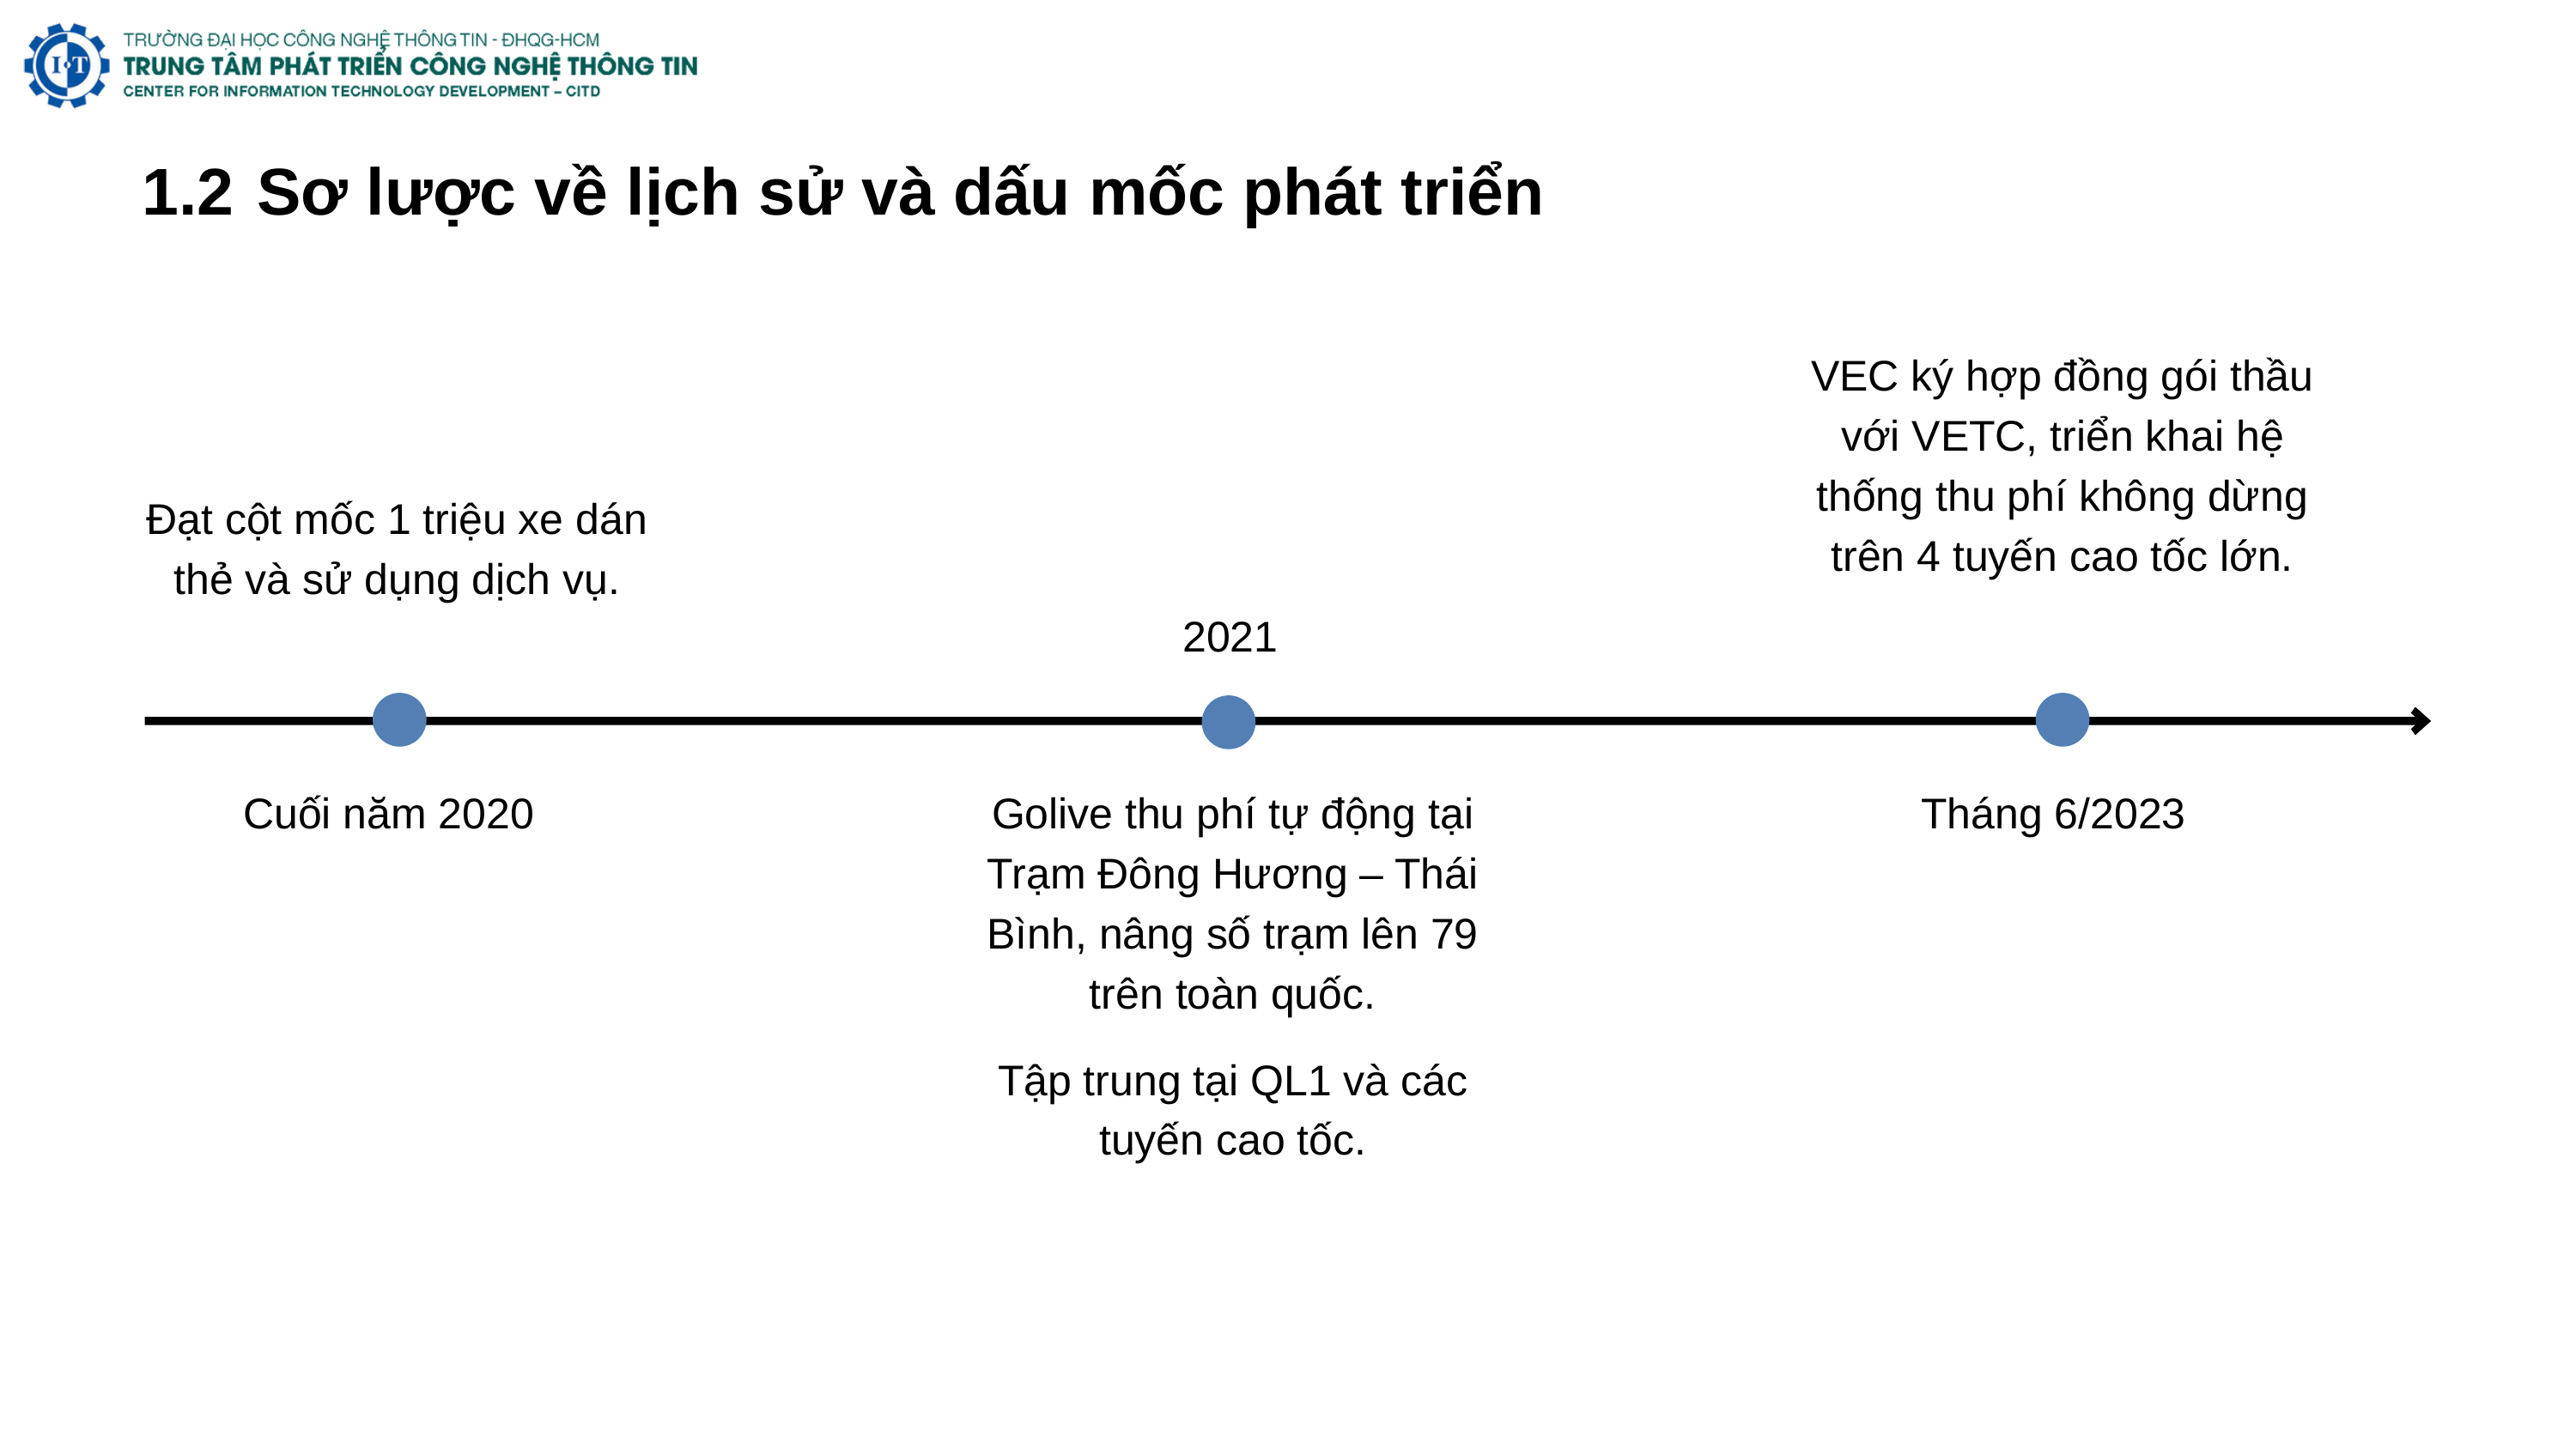

1.2
Sơ lược về lịch sử và dấu mốc phát triển
VEC ký hợp đồng gói thầu với VETC, triển khai hệ thống thu phí không dừng trên 4 tuyến cao tốc lớn.
Đạt cột mốc 1 triệu xe dán thẻ và sử dụng dịch vụ.
2021

Cuối năm 2020
Golive thu phí tự động tại Trạm Đông Hương – Thái Bình, nâng số trạm lên 79 trên toàn quốc.
Tháng 6/2023
Tập trung tại QL1 và các tuyến cao tốc.